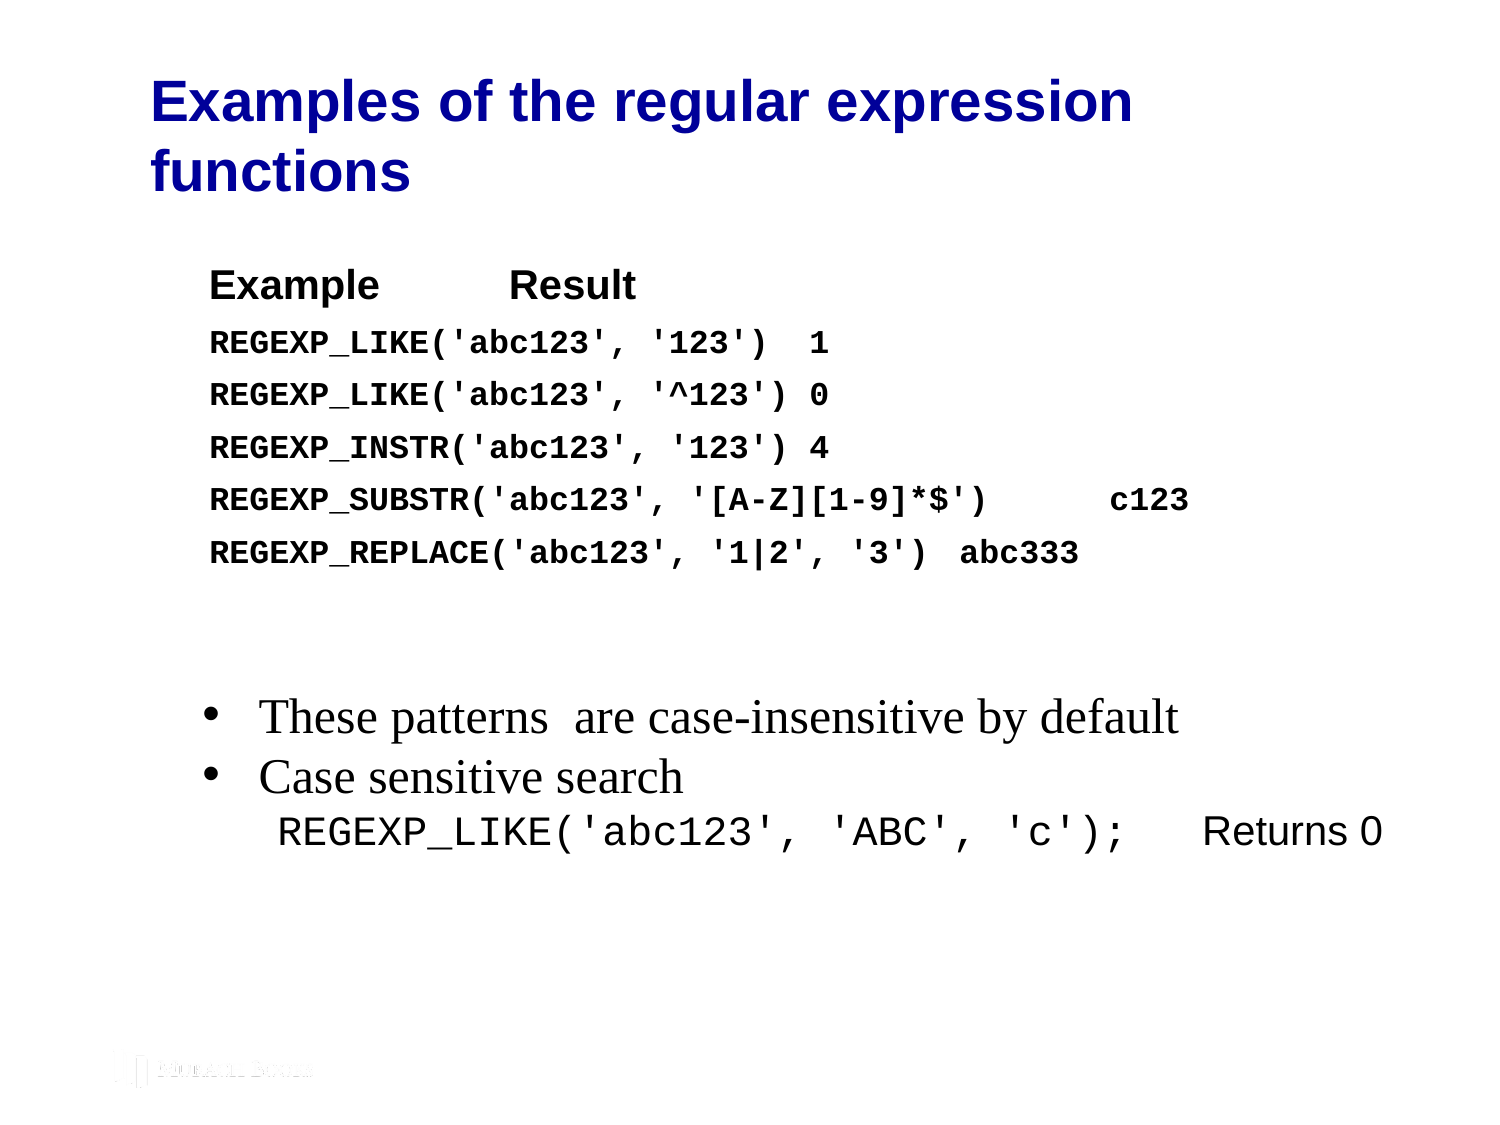

# Examples of the regular expression functions
Example	Result
REGEXP_LIKE('abc123', '123')	1
REGEXP_LIKE('abc123', '^123')	0
REGEXP_INSTR('abc123', '123')	4
REGEXP_SUBSTR('abc123', '[A-Z][1-9]*$')	c123
REGEXP_REPLACE('abc123', '1|2', '3')	abc333

These patterns  are case-insensitive by default
Case sensitive search
REGEXP_LIKE('abc123', 'ABC', 'c');   Returns 0
© 2019, Mike Murach & Associates, Inc.
Murach’s MySQL 3rd Edition

C9, Slide 342